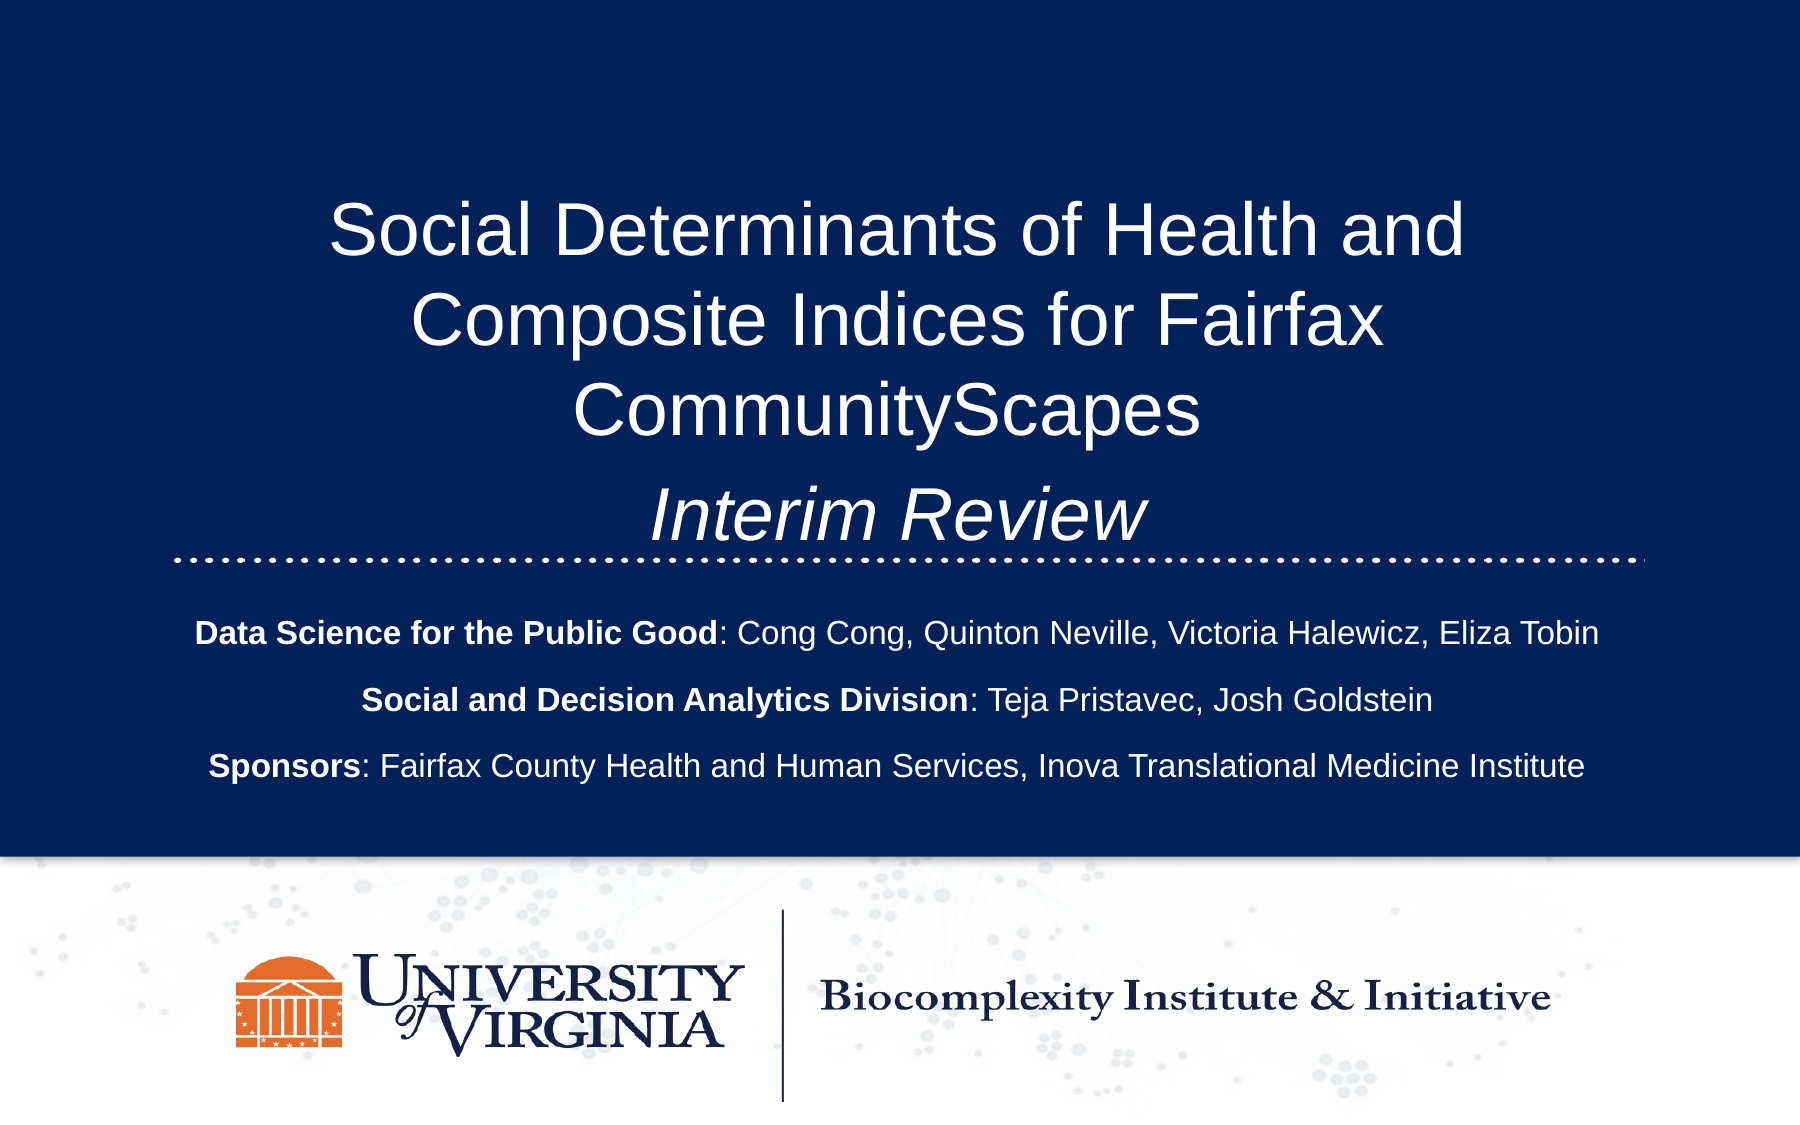

Social Determinants of Health and Composite Indices for Fairfax CommunityScapes
Interim Review
Data Science for the Public Good: Cong Cong, Quinton Neville, Victoria Halewicz, Eliza Tobin
Social and Decision Analytics Division: Teja Pristavec, Josh Goldstein
Sponsors: Fairfax County Health and Human Services, Inova Translational Medicine Institute